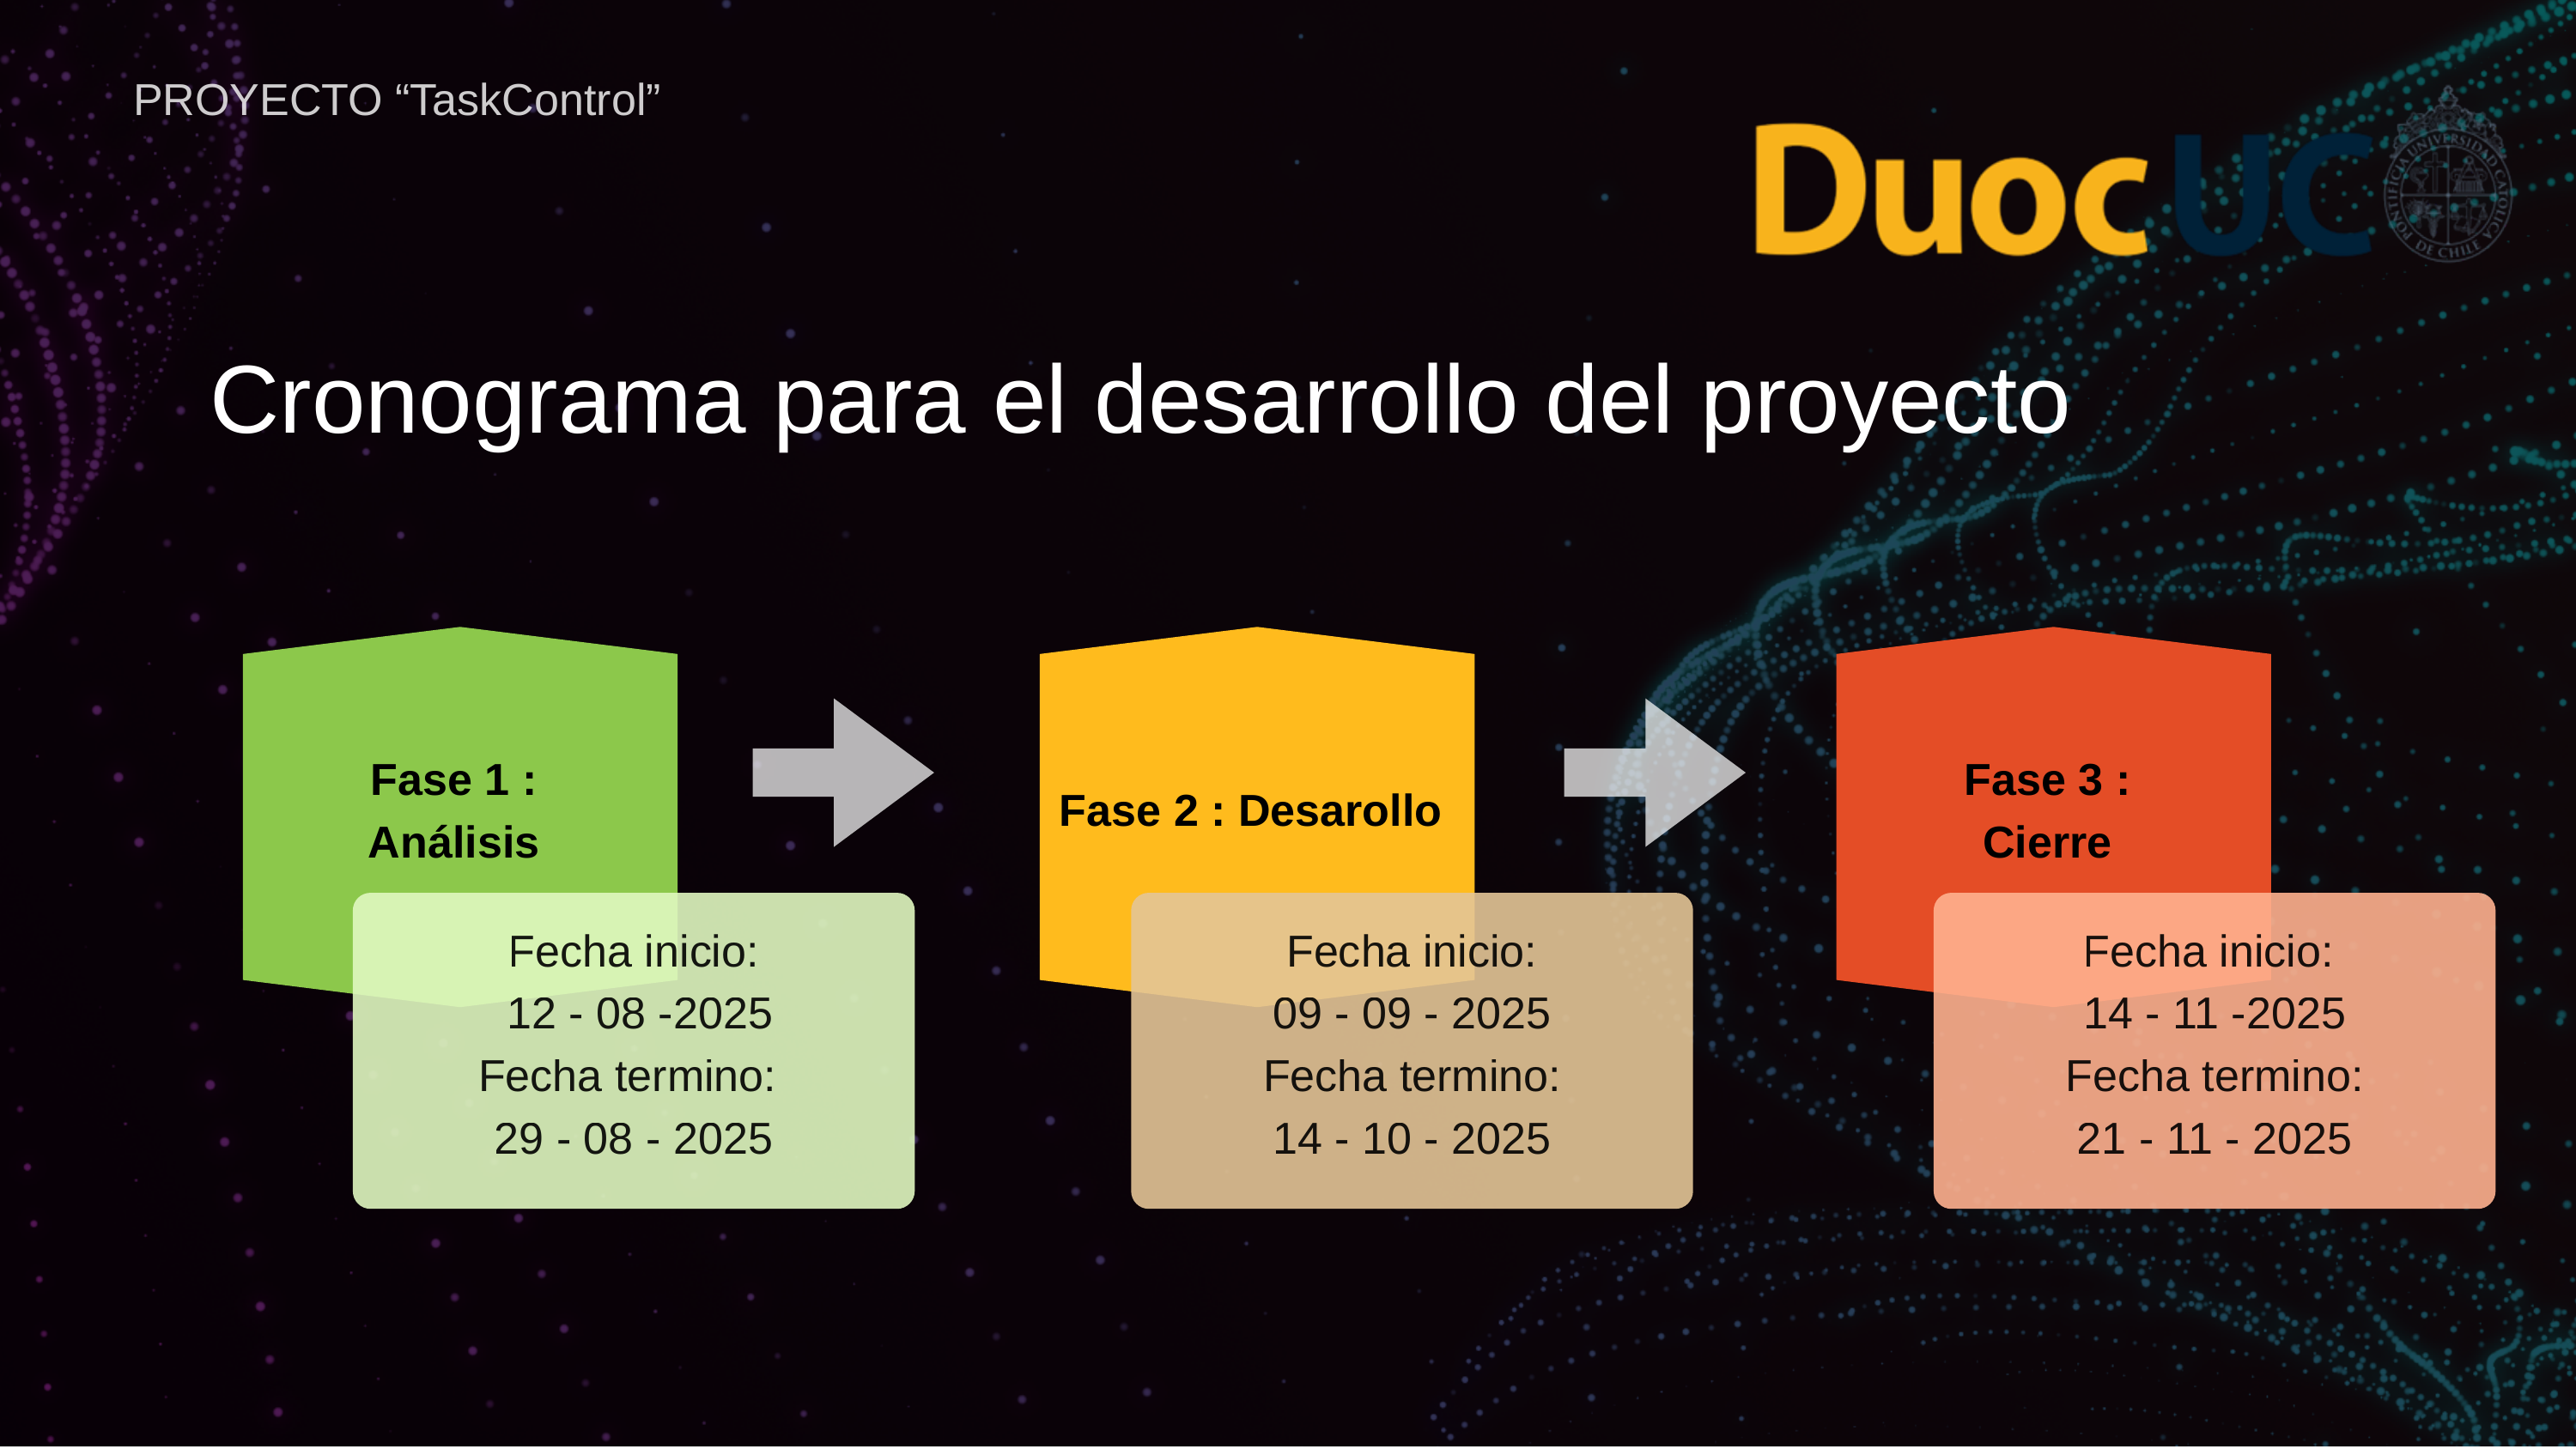

PROYECTO “TaskControl”

Cronograma para el desarrollo del proyecto

Fase 1 :
Análisis

Fase 2 : Desarollo

Fase 3 :
Cierre

Fecha inicio:
 12 - 08 -2025
Fecha termino:
29 - 08 - 2025

Fecha inicio:
09 - 09 - 2025
Fecha termino:
14 - 10 - 2025

Fecha inicio:
14 - 11 -2025
Fecha termino:
21 - 11 - 2025